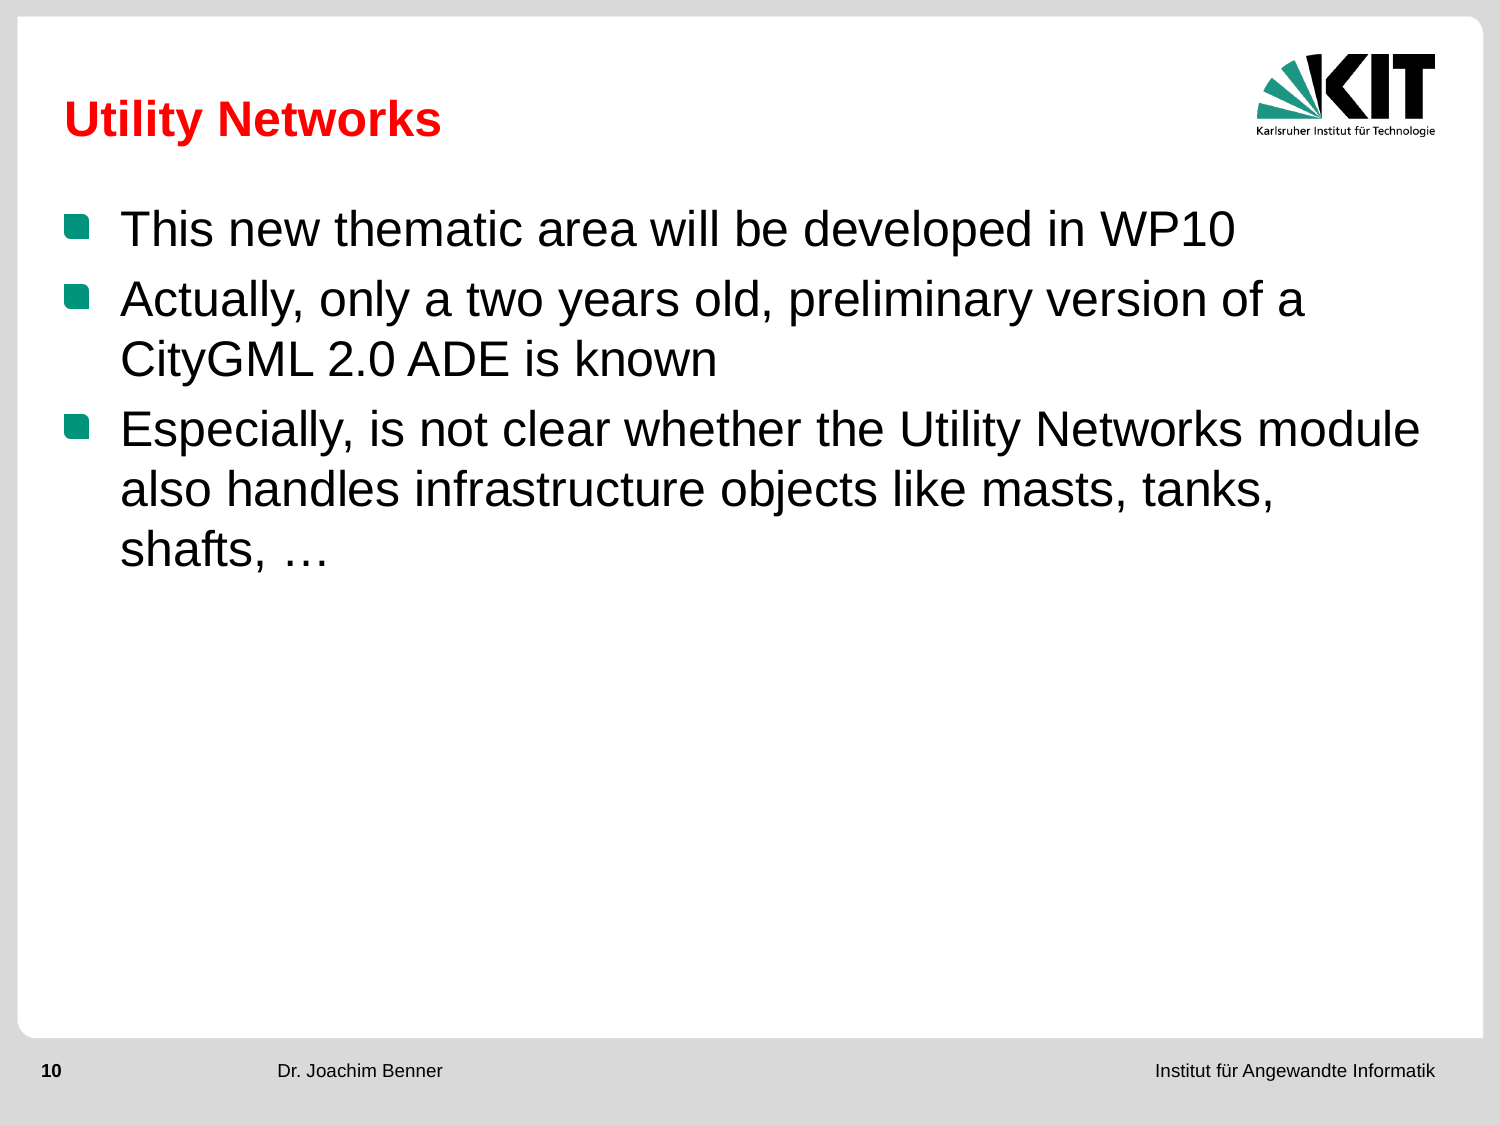

# Utility Networks
This new thematic area will be developed in WP10
Actually, only a two years old, preliminary version of a CityGML 2.0 ADE is known
Especially, is not clear whether the Utility Networks module also handles infrastructure objects like masts, tanks, shafts, …
Dr. Joachim Benner